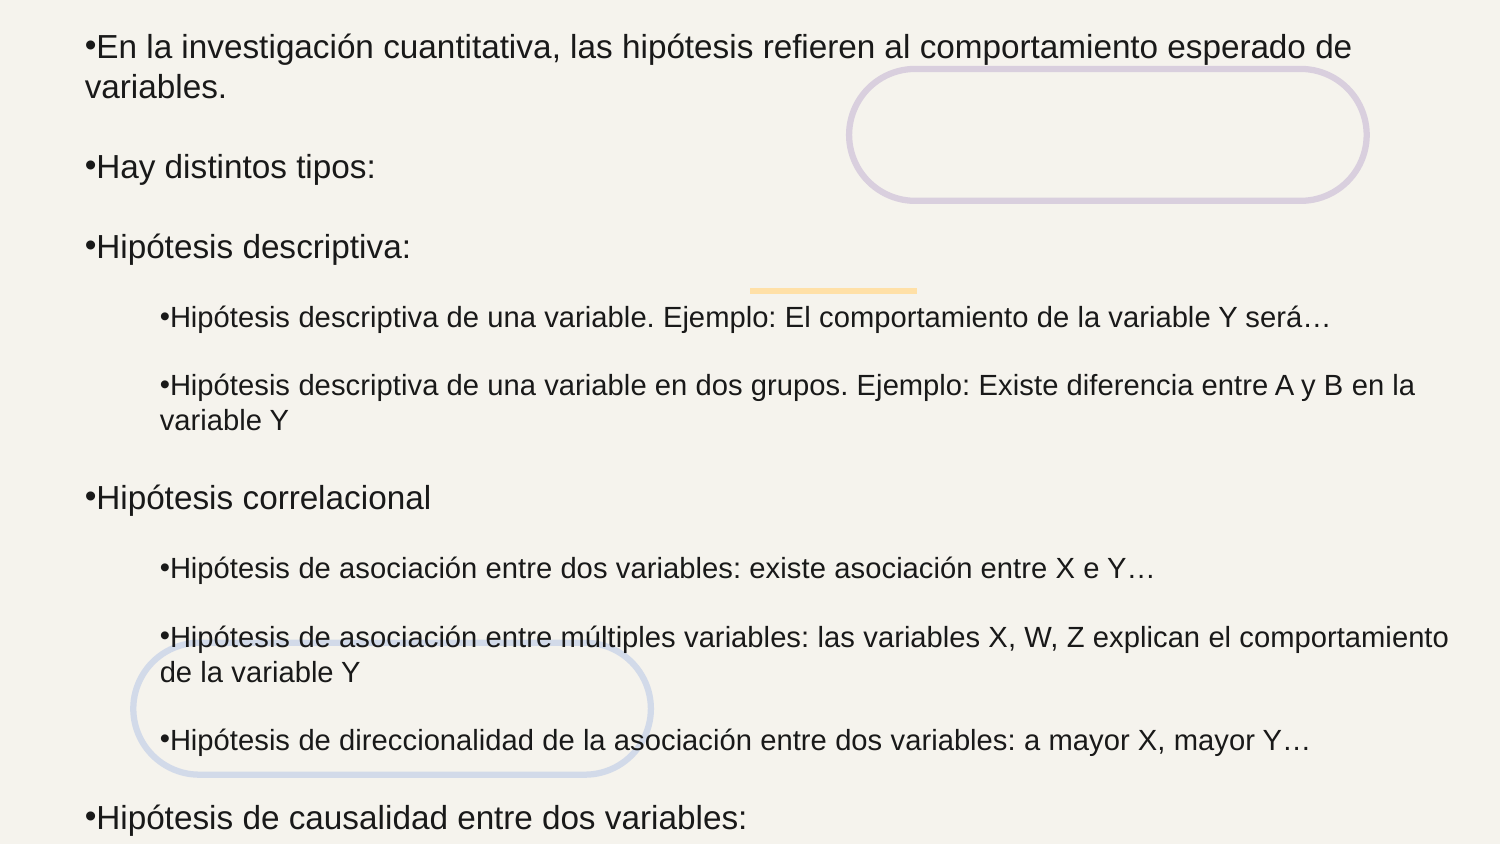

En la investigación cuantitativa, las hipótesis refieren al comportamiento esperado de variables.

Hay distintos tipos:

Hipótesis descriptiva:
Hipótesis descriptiva de una variable. Ejemplo: El comportamiento de la variable Y será…
Hipótesis descriptiva de una variable en dos grupos. Ejemplo: Existe diferencia entre A y B en la variable Y

Hipótesis correlacional
Hipótesis de asociación entre dos variables: existe asociación entre X e Y…
Hipótesis de asociación entre múltiples variables: las variables X, W, Z explican el comportamiento de la variable Y
Hipótesis de direccionalidad de la asociación entre dos variables: a mayor X, mayor Y…

Hipótesis de causalidad entre dos variables:
X determina el valor de Y …